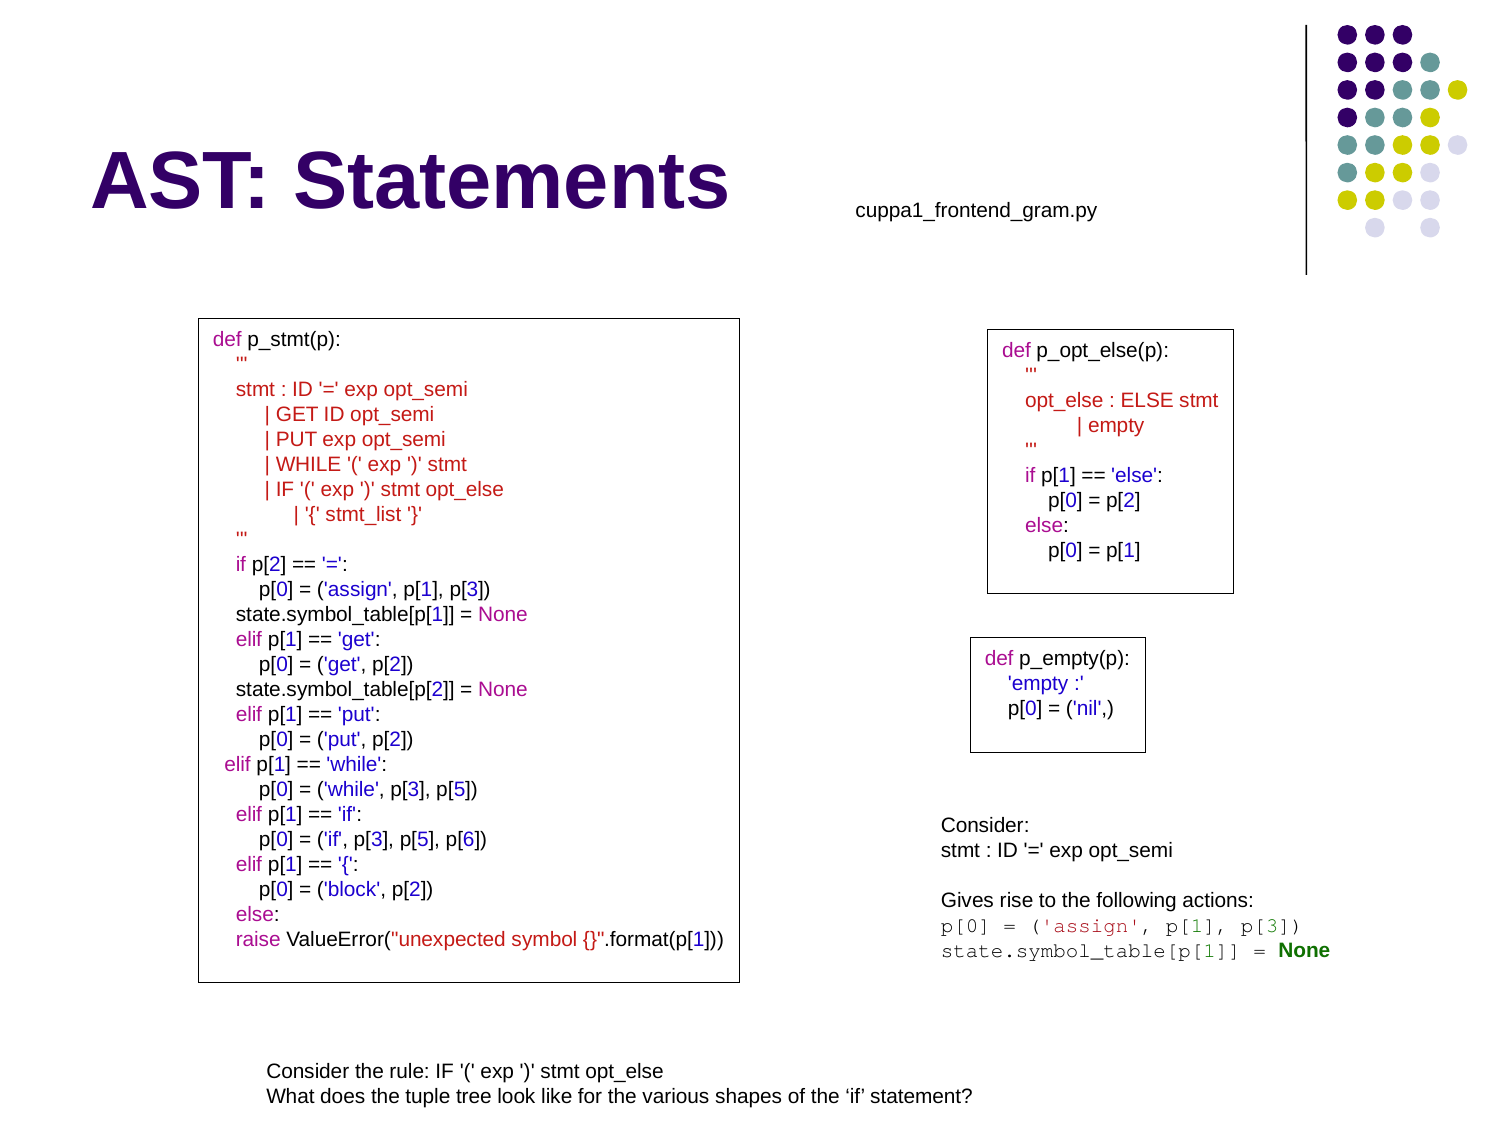

# AST: Statements
cuppa1_frontend_gram.py
def p_stmt(p):
    '''
    stmt : ID '=' exp opt_semi
         | GET ID opt_semi
         | PUT exp opt_semi
         | WHILE '(' exp ')' stmt
         | IF '(' exp ')' stmt opt_else
              | '{' stmt_list '}'
    '''
    if p[2] == '=':
        p[0] = ('assign', p[1], p[3])
    state.symbol_table[p[1]] = None
    elif p[1] == 'get':
        p[0] = ('get', p[2])
    state.symbol_table[p[2]] = None
    elif p[1] == 'put':
        p[0] = ('put', p[2])
  elif p[1] == 'while':
        p[0] = ('while', p[3], p[5])
    elif p[1] == 'if':
        p[0] = ('if', p[3], p[5], p[6])
    elif p[1] == '{':
        p[0] = ('block', p[2])
    else:
    raise ValueError("unexpected symbol {}".format(p[1]))

def p_opt_else(p):
    '''
    opt_else : ELSE stmt
             | empty
    '''
    if p[1] == 'else':
        p[0] = p[2]
    else:
        p[0] = p[1]

def p_empty(p):
    'empty :'
    p[0] = ('nil',)

Consider:
stmt : ID '=' exp opt_semi

Gives rise to the following actions:
p[0] = ('assign', p[1], p[3])
state.symbol_table[p[1]] = None
Consider the rule: IF '(' exp ')' stmt opt_else
What does the tuple tree look like for the various shapes of the ‘if’ statement?